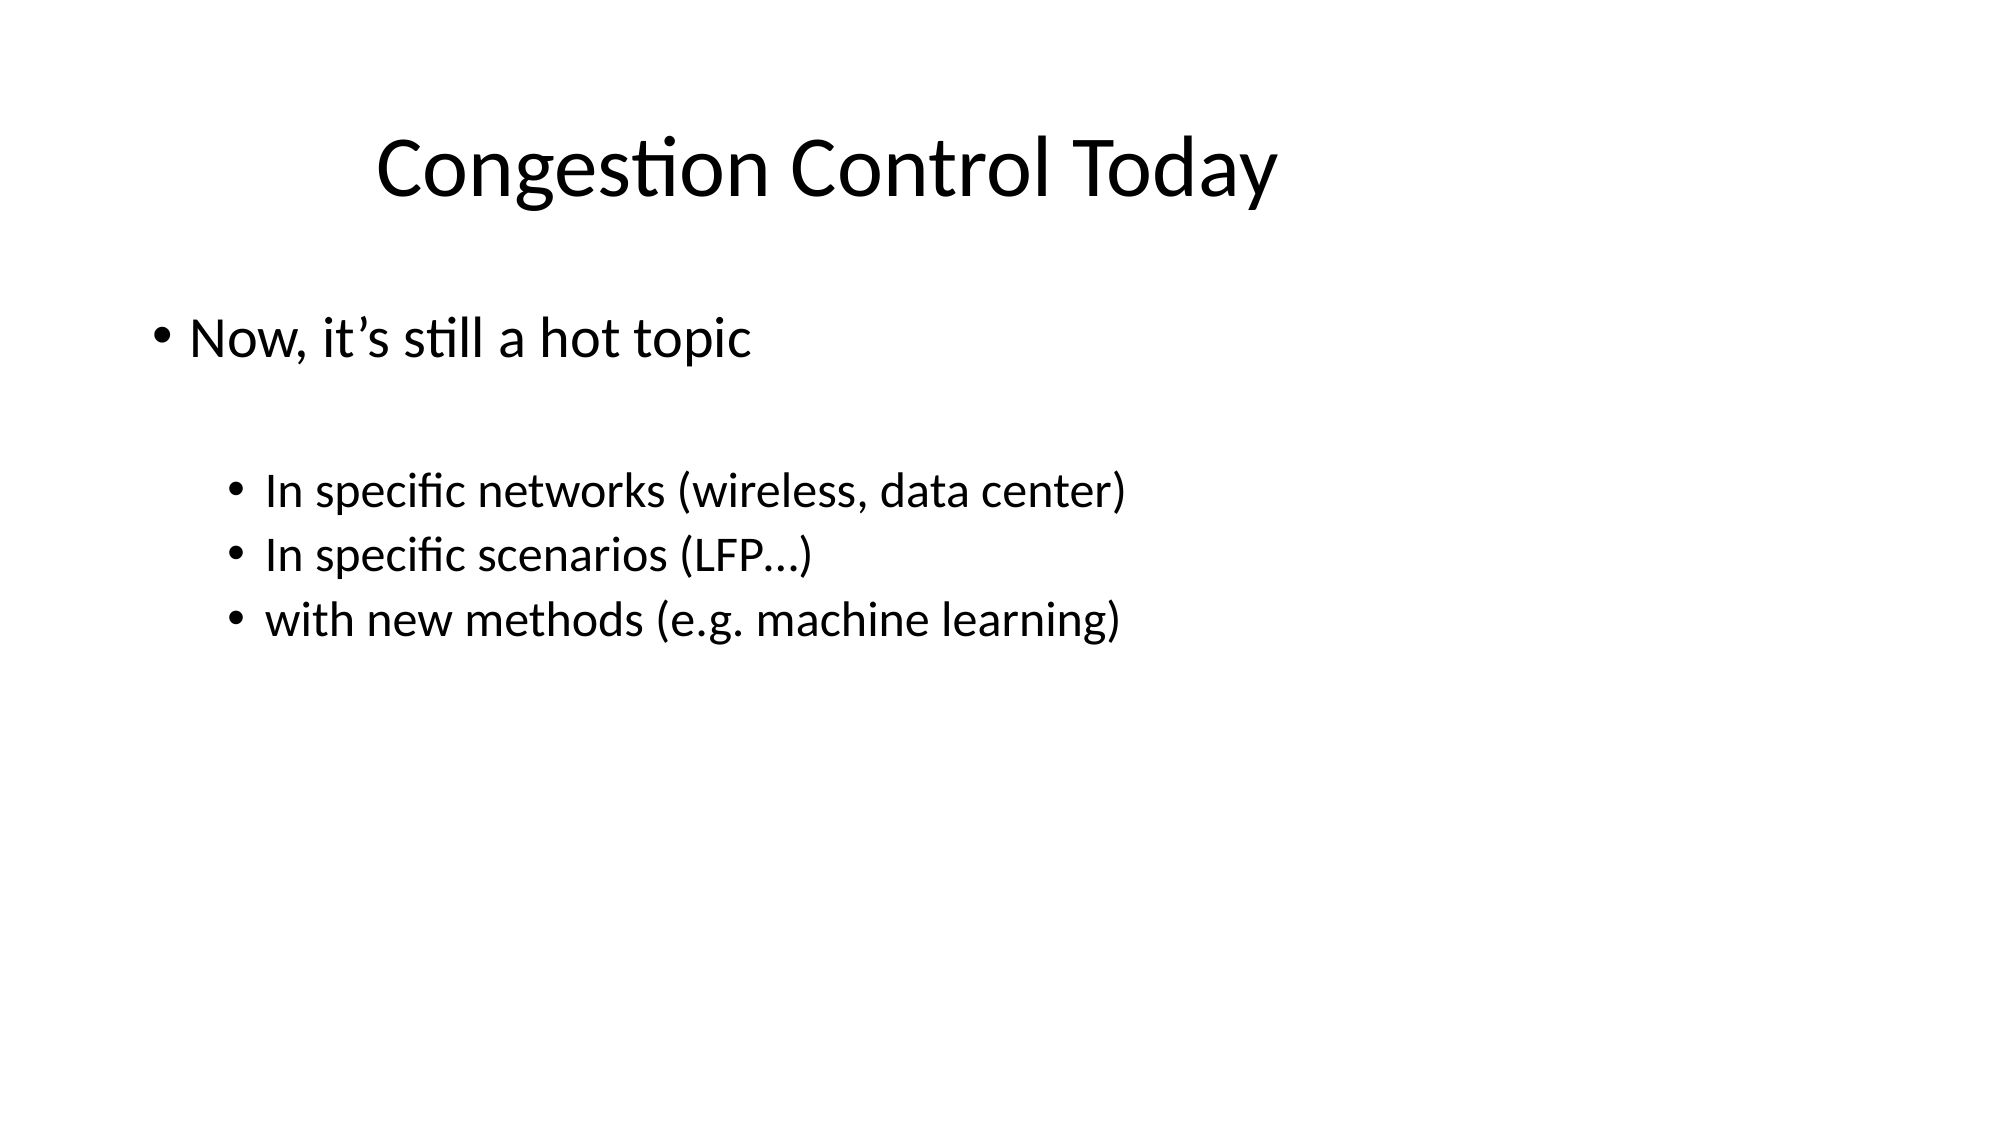

# Congestion Control Today
Now, it’s still a hot topic

In specific networks (wireless, data center)
In specific scenarios (LFP…)
with new methods (e.g. machine learning)

46